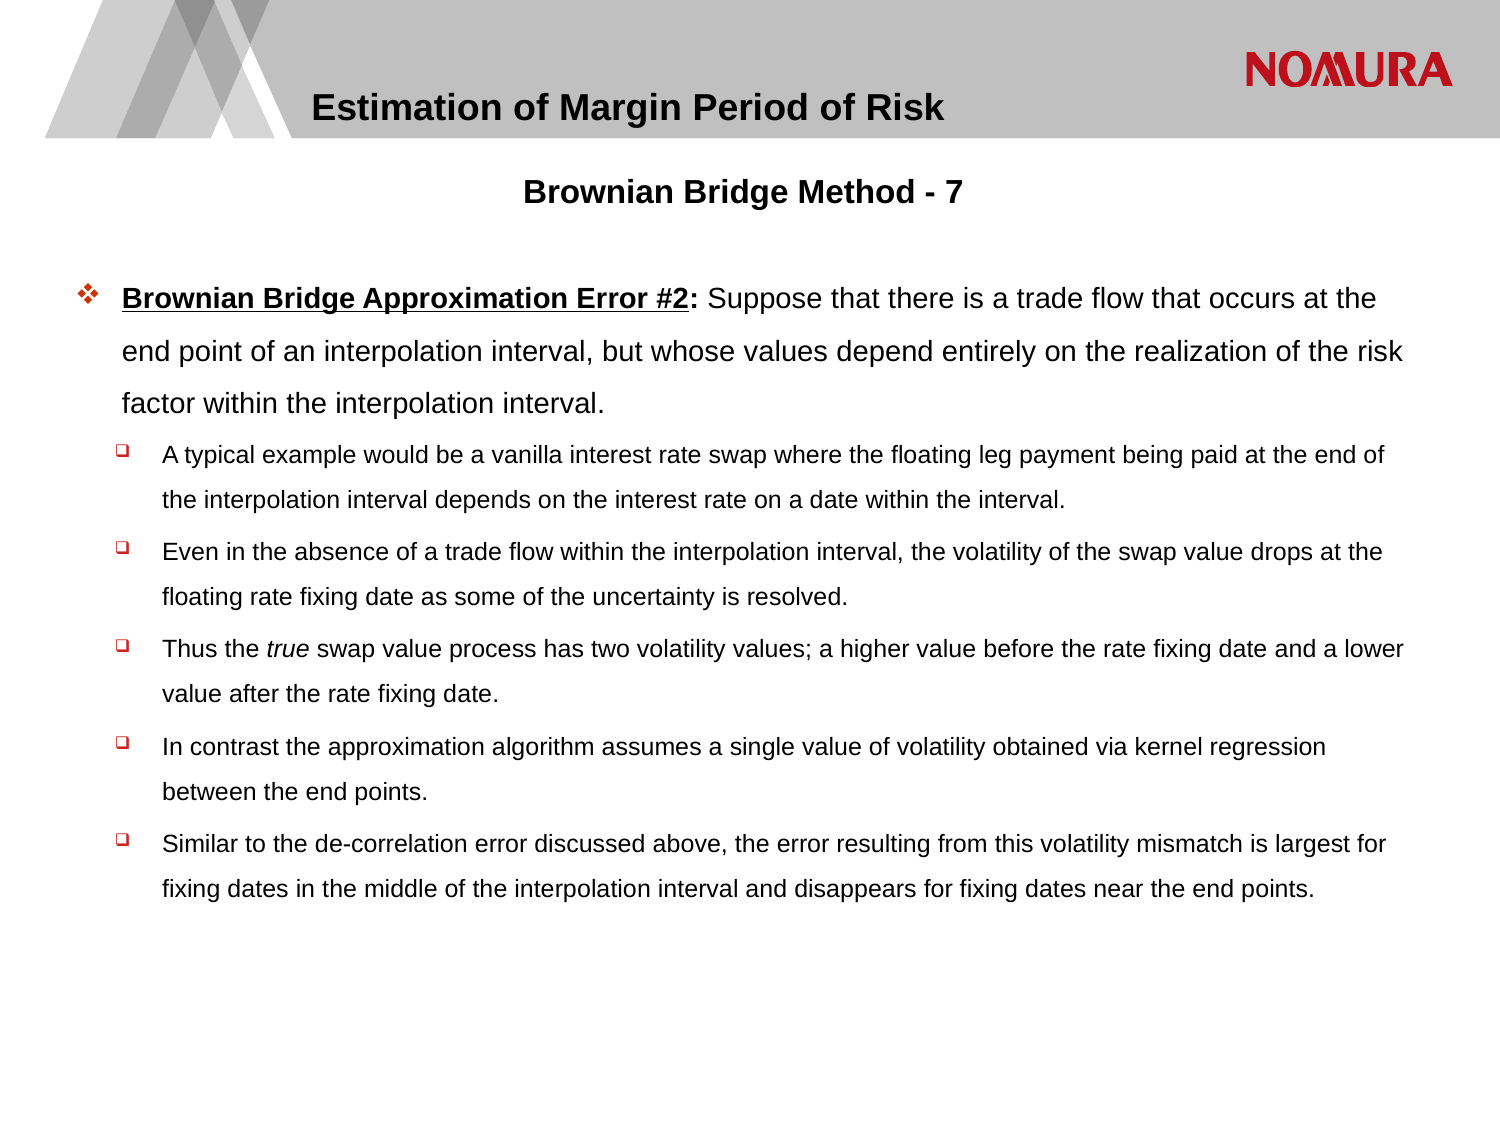

# Estimation of Margin Period of Risk
Brownian Bridge Method - 7

Brownian Bridge Approximation Error #2: Suppose that there is a trade flow that occurs at the end point of an interpolation interval, but whose values depend entirely on the realization of the risk factor within the interpolation interval.
A typical example would be a vanilla interest rate swap where the floating leg payment being paid at the end of the interpolation interval depends on the interest rate on a date within the interval.
Even in the absence of a trade flow within the interpolation interval, the volatility of the swap value drops at the floating rate fixing date as some of the uncertainty is resolved.
Thus the true swap value process has two volatility values; a higher value before the rate fixing date and a lower value after the rate fixing date.
In contrast the approximation algorithm assumes a single value of volatility obtained via kernel regression between the end points.
Similar to the de-correlation error discussed above, the error resulting from this volatility mismatch is largest for fixing dates in the middle of the interpolation interval and disappears for fixing dates near the end points.